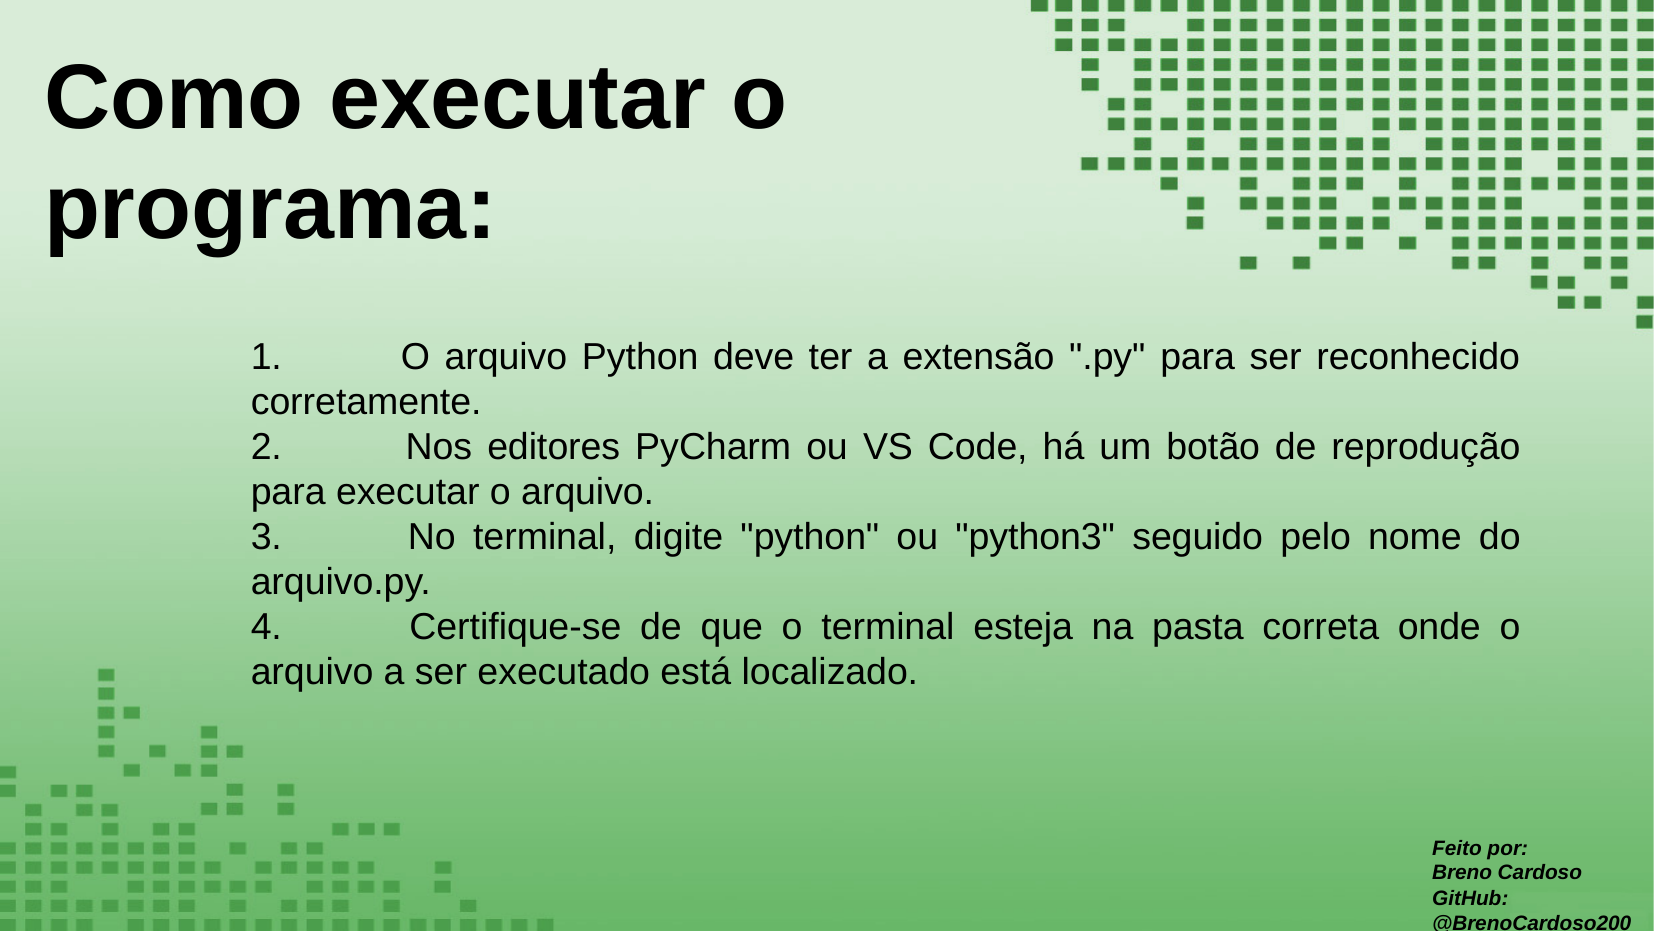

Como executar o programa:
1.	O arquivo Python deve ter a extensão ".py" para ser reconhecido corretamente.
2. 	Nos editores PyCharm ou VS Code, há um botão de reprodução para executar o arquivo.
3. 	No terminal, digite "python" ou "python3" seguido pelo nome do arquivo.py.
4. 	Certifique-se de que o terminal esteja na pasta correta onde o arquivo a ser executado está localizado.

Feito por:
Breno Cardoso
GitHub:
@BrenoCardoso2002